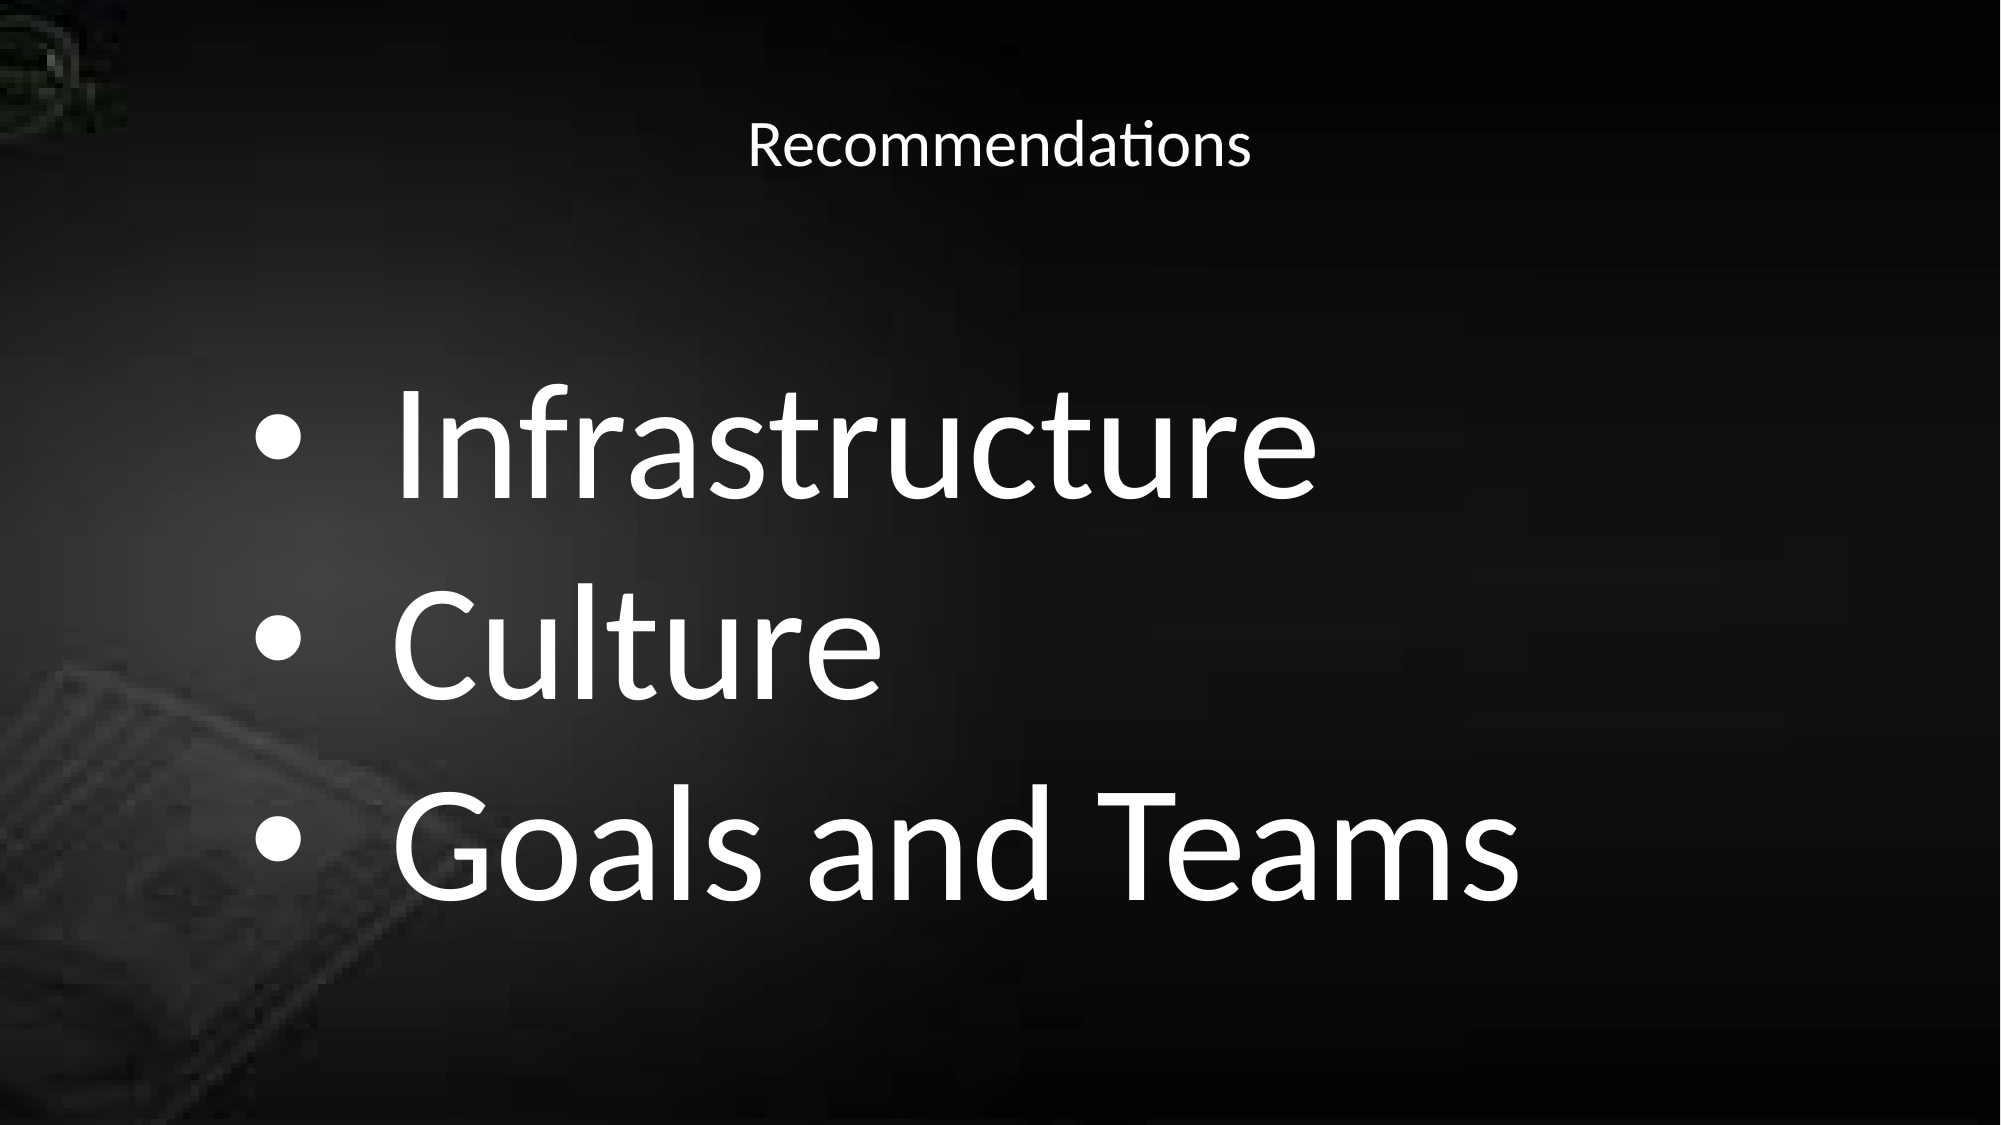

# Recommendations
Infrastructure
Culture
Goals and Teams